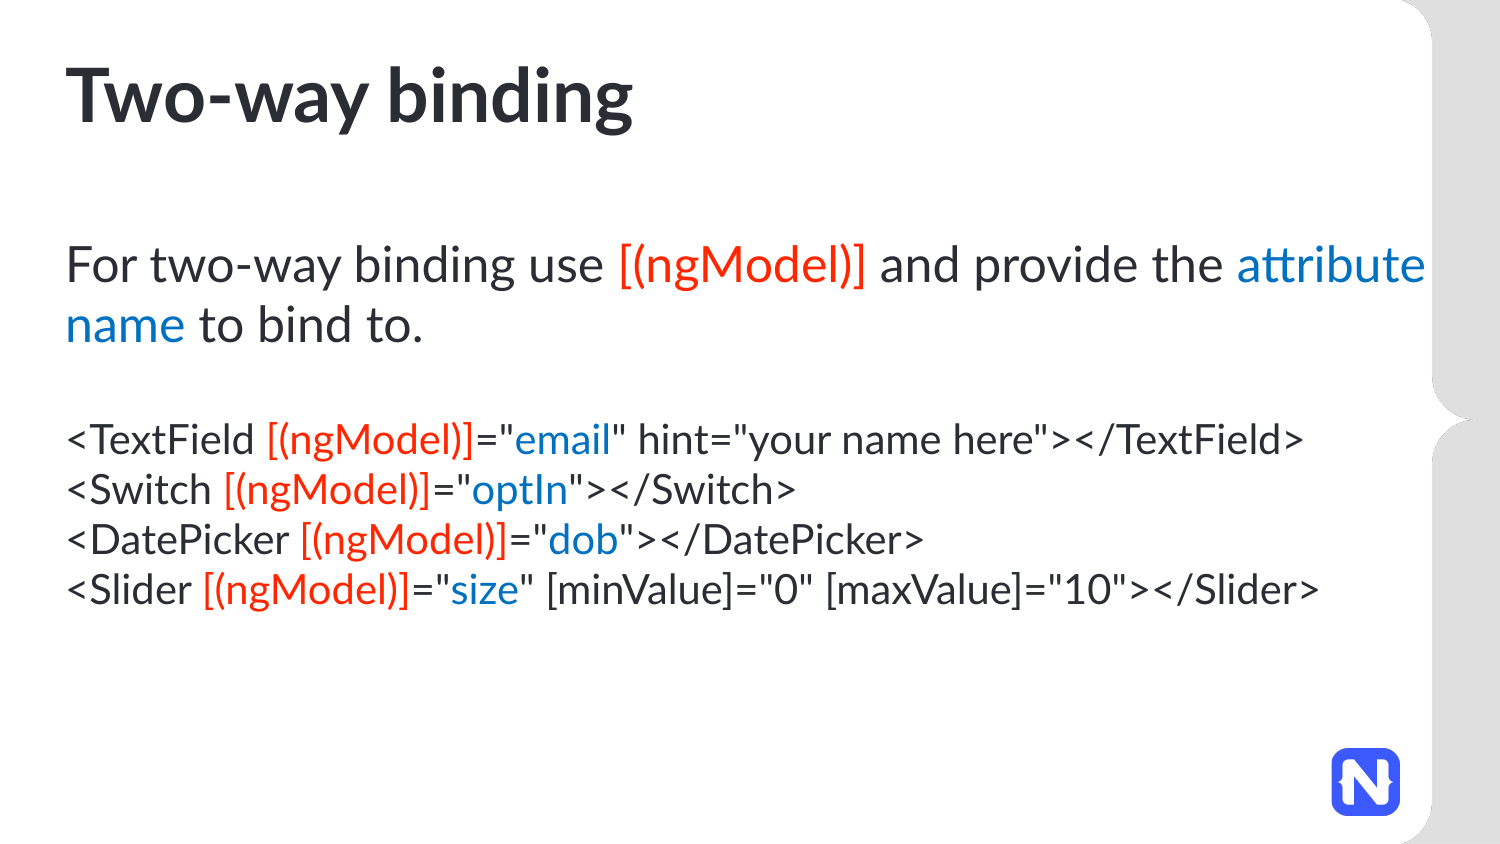

# Two-way binding
For two-way binding use [(ngModel)] and provide the attribute name to bind to.

<TextField [(ngModel)]="email" hint="your name here"></TextField>
<Switch [(ngModel)]="optIn"></Switch>
<DatePicker [(ngModel)]="dob"></DatePicker>
<Slider [(ngModel)]="size" [minValue]="0" [maxValue]="10"></Slider>